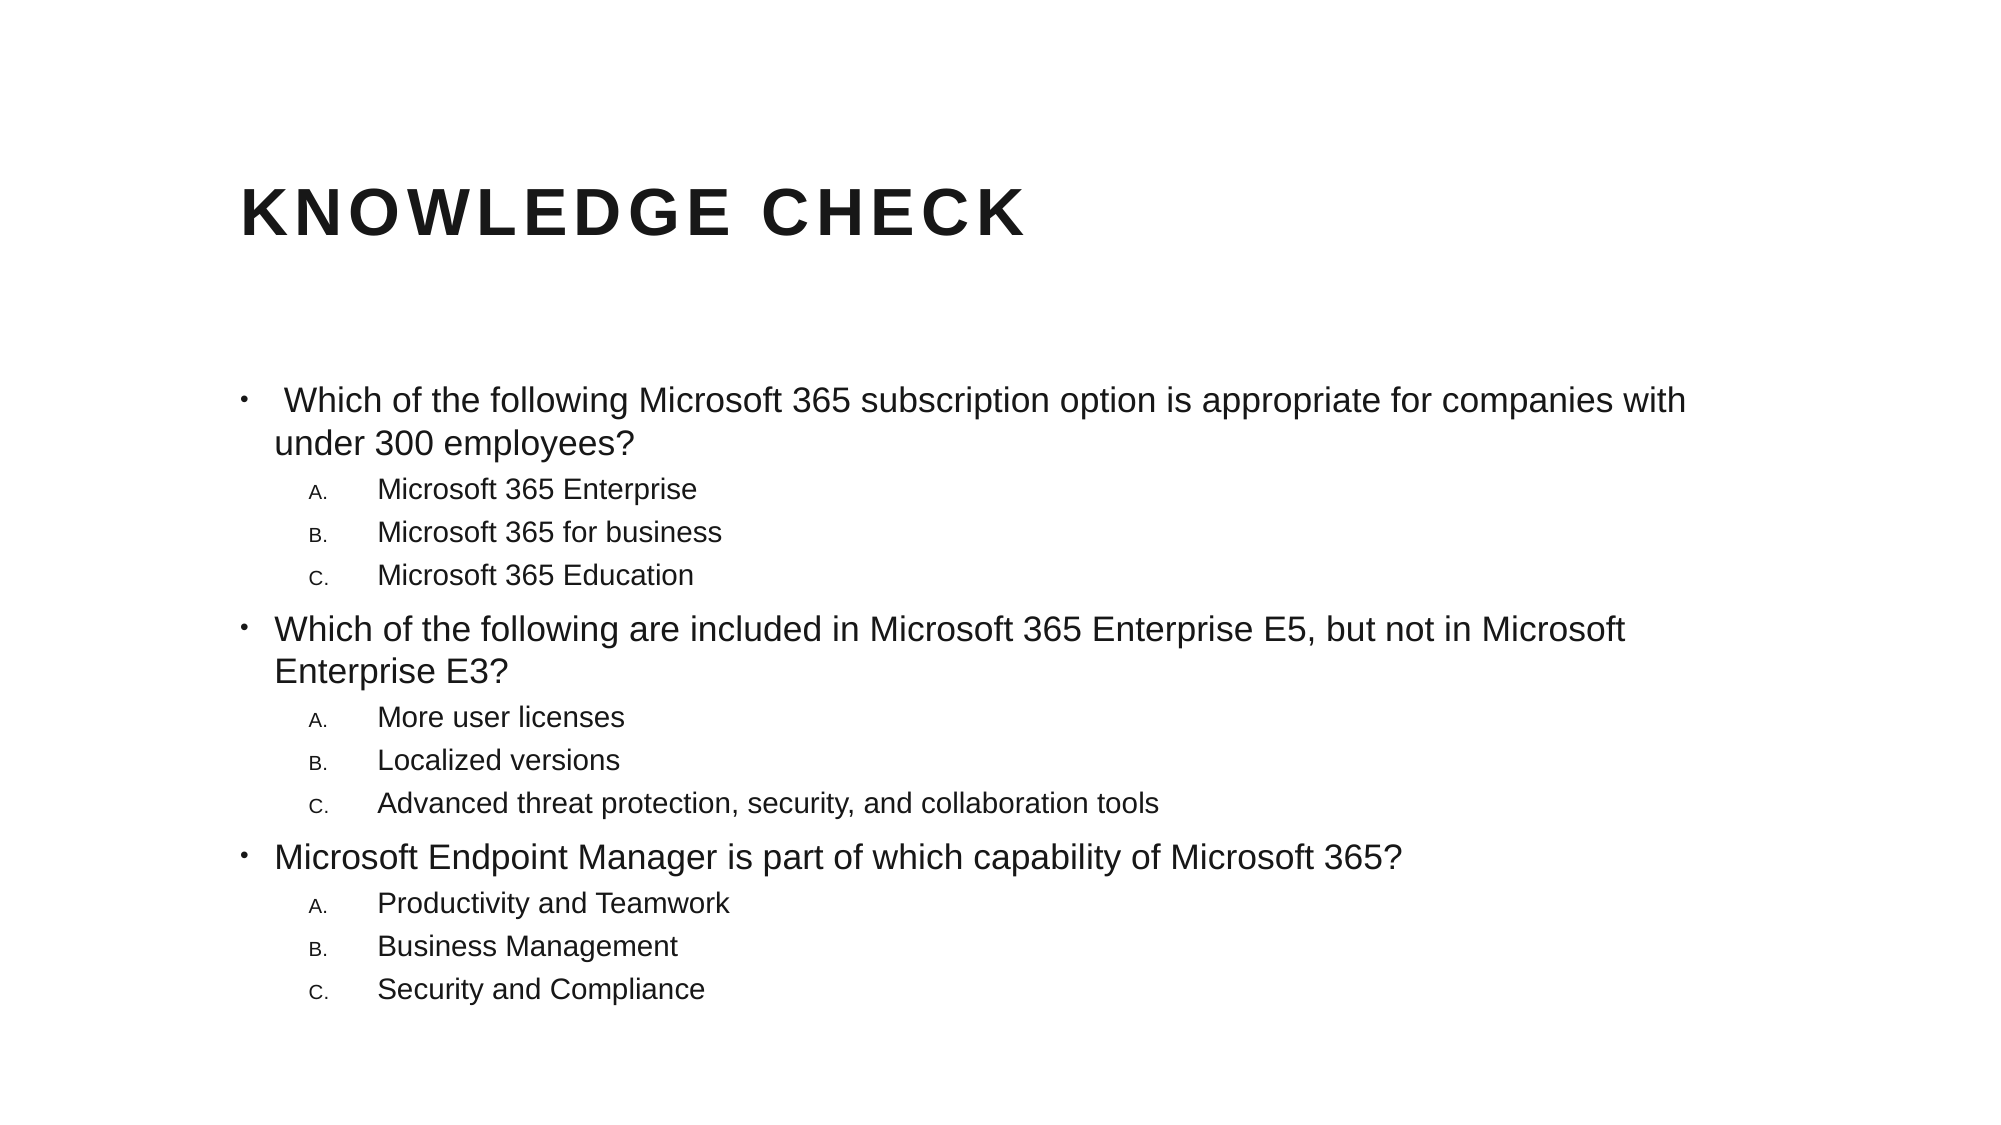

# Knowledge check
 Which of the following Microsoft 365 subscription option is appropriate for companies with under 300 employees?
Microsoft 365 Enterprise
Microsoft 365 for business
Microsoft 365 Education
Which of the following are included in Microsoft 365 Enterprise E5, but not in Microsoft Enterprise E3?
More user licenses
Localized versions
Advanced threat protection, security, and collaboration tools
Microsoft Endpoint Manager is part of which capability of Microsoft 365?
Productivity and Teamwork
Business Management
Security and Compliance